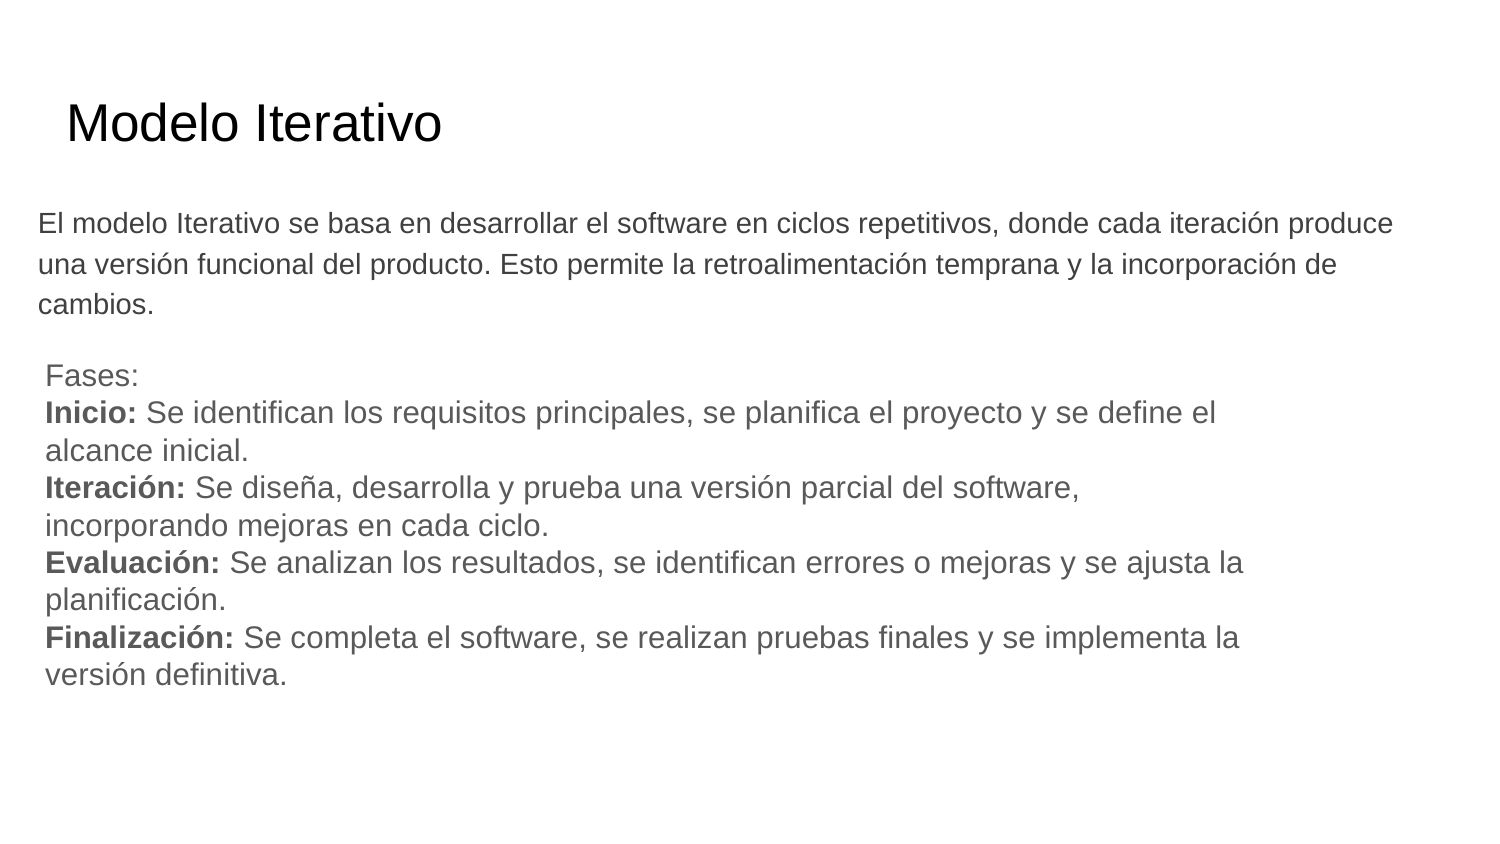

# Modelo Iterativo
El modelo Iterativo se basa en desarrollar el software en ciclos repetitivos, donde cada iteración produce una versión funcional del producto. Esto permite la retroalimentación temprana y la incorporación de cambios.
Fases:
Inicio: Se identifican los requisitos principales, se planifica el proyecto y se define el alcance inicial.
Iteración: Se diseña, desarrolla y prueba una versión parcial del software, incorporando mejoras en cada ciclo.
Evaluación: Se analizan los resultados, se identifican errores o mejoras y se ajusta la planificación.
Finalización: Se completa el software, se realizan pruebas finales y se implementa la versión definitiva.